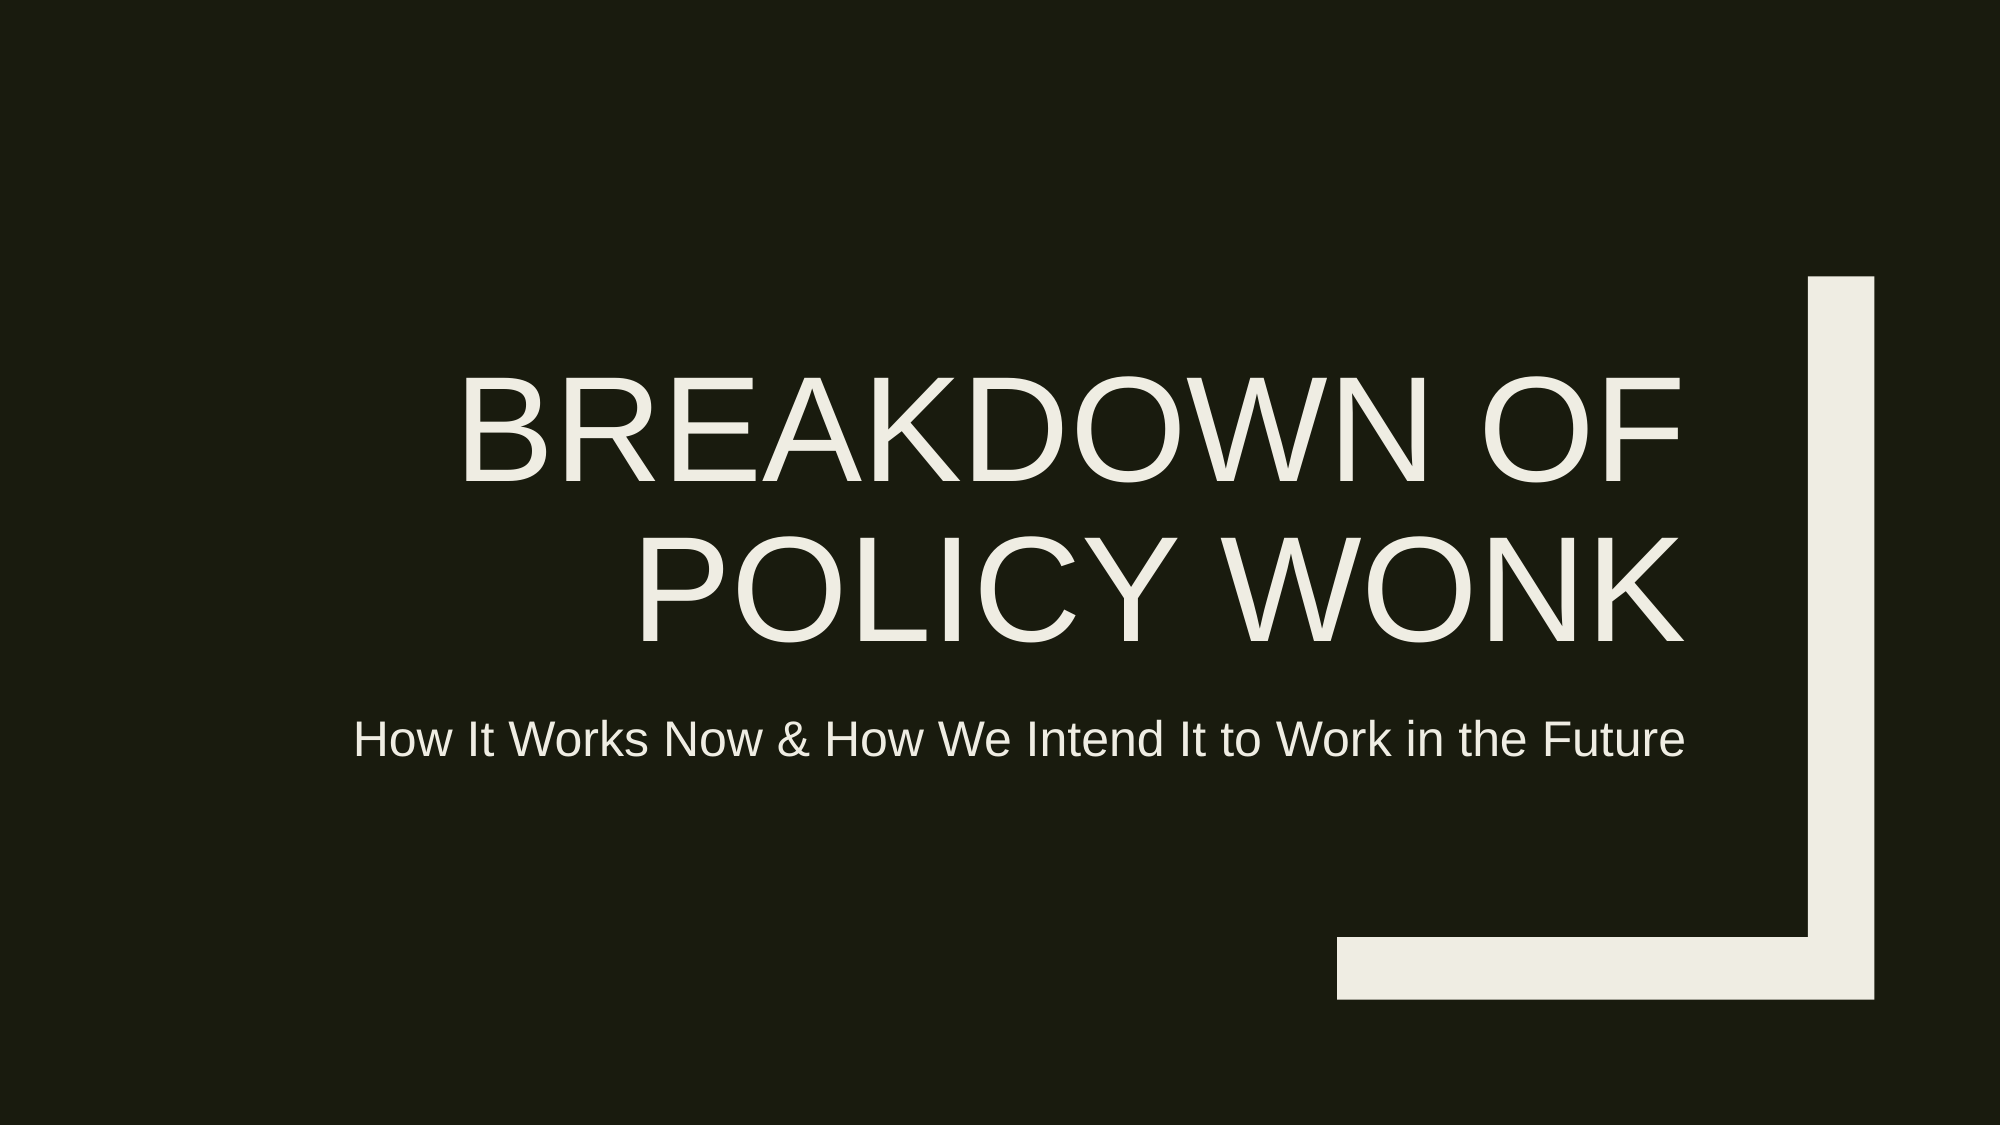

# Breakdown of Policy wonk
How It Works Now & How We Intend It to Work in the Future